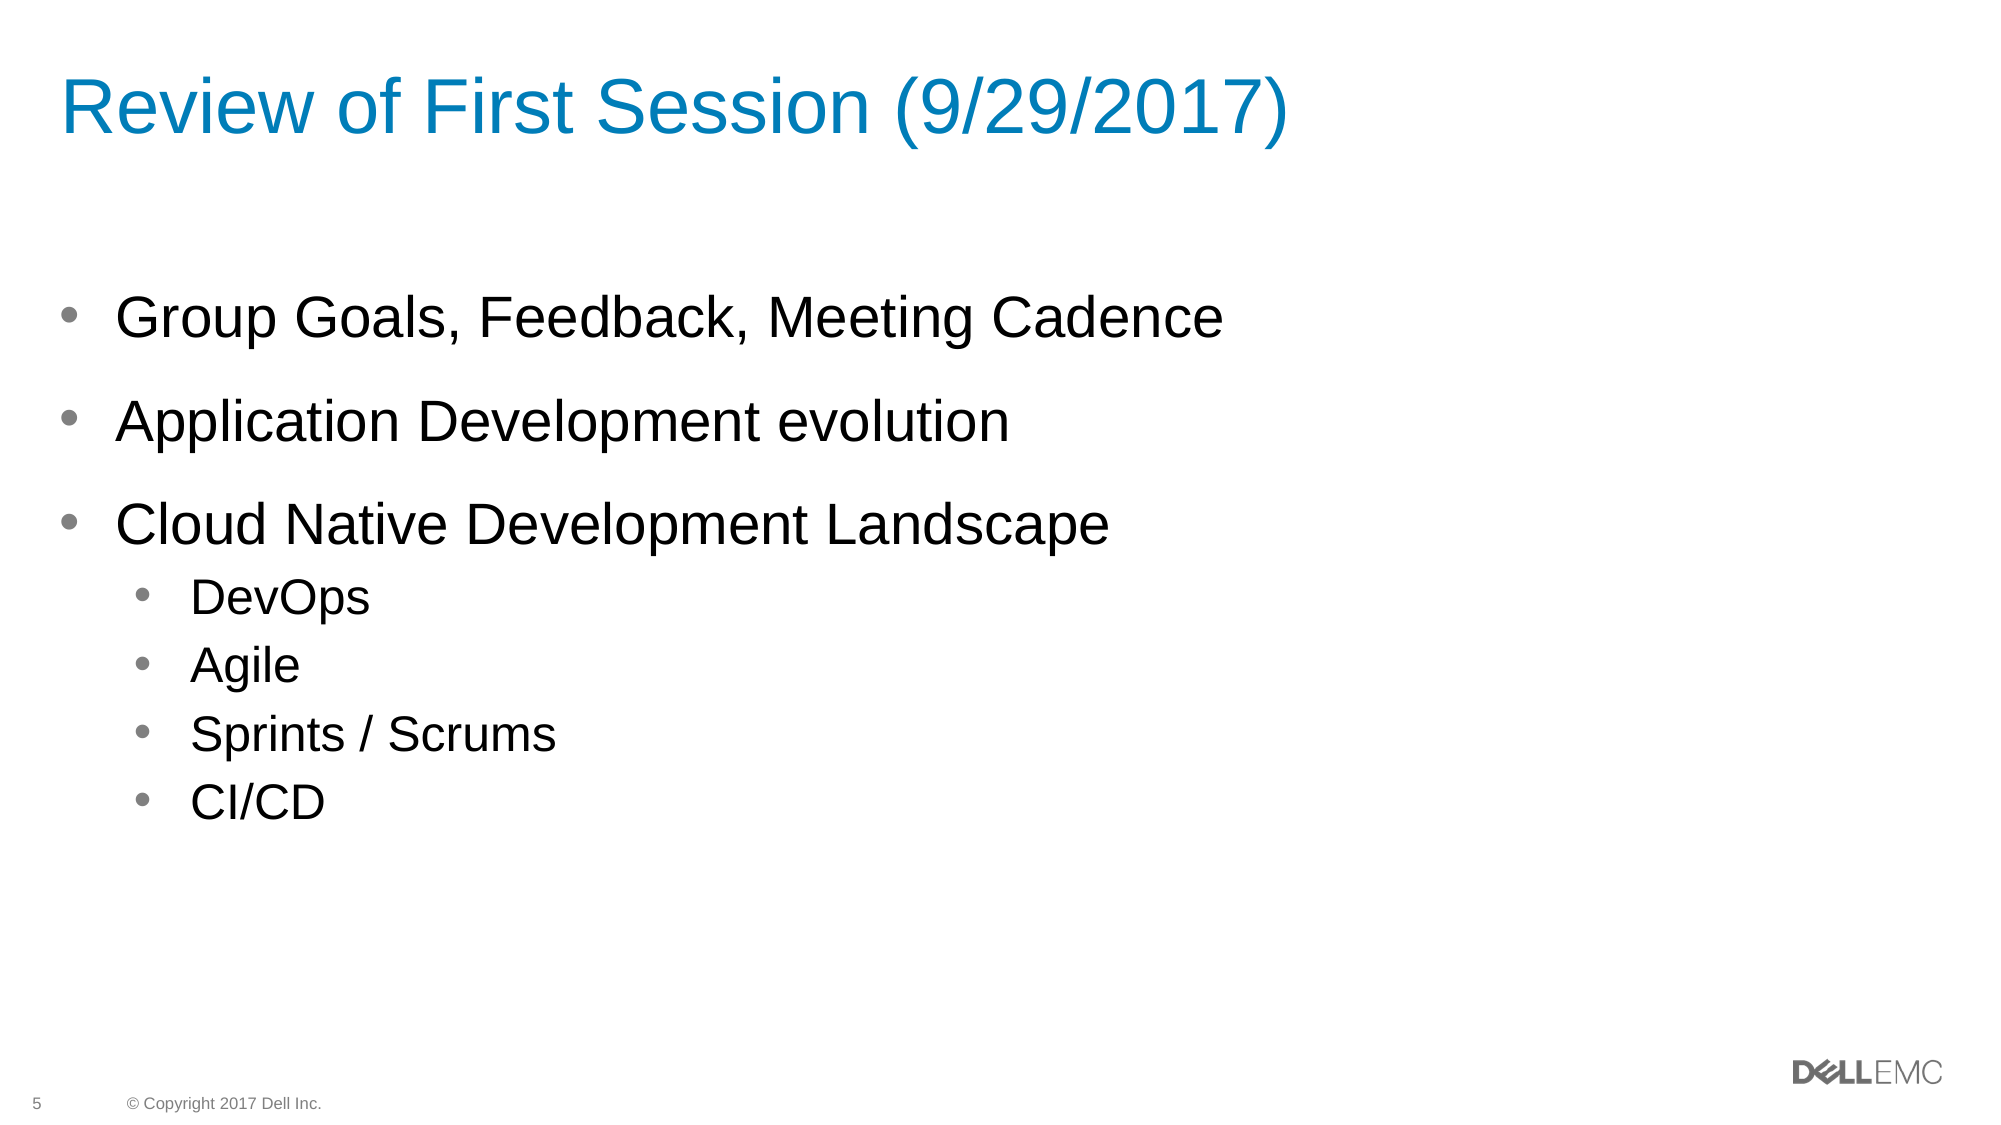

# Review of First Session (9/29/2017)
Group Goals, Feedback, Meeting Cadence
Application Development evolution
Cloud Native Development Landscape
DevOps
Agile
Sprints / Scrums
CI/CD